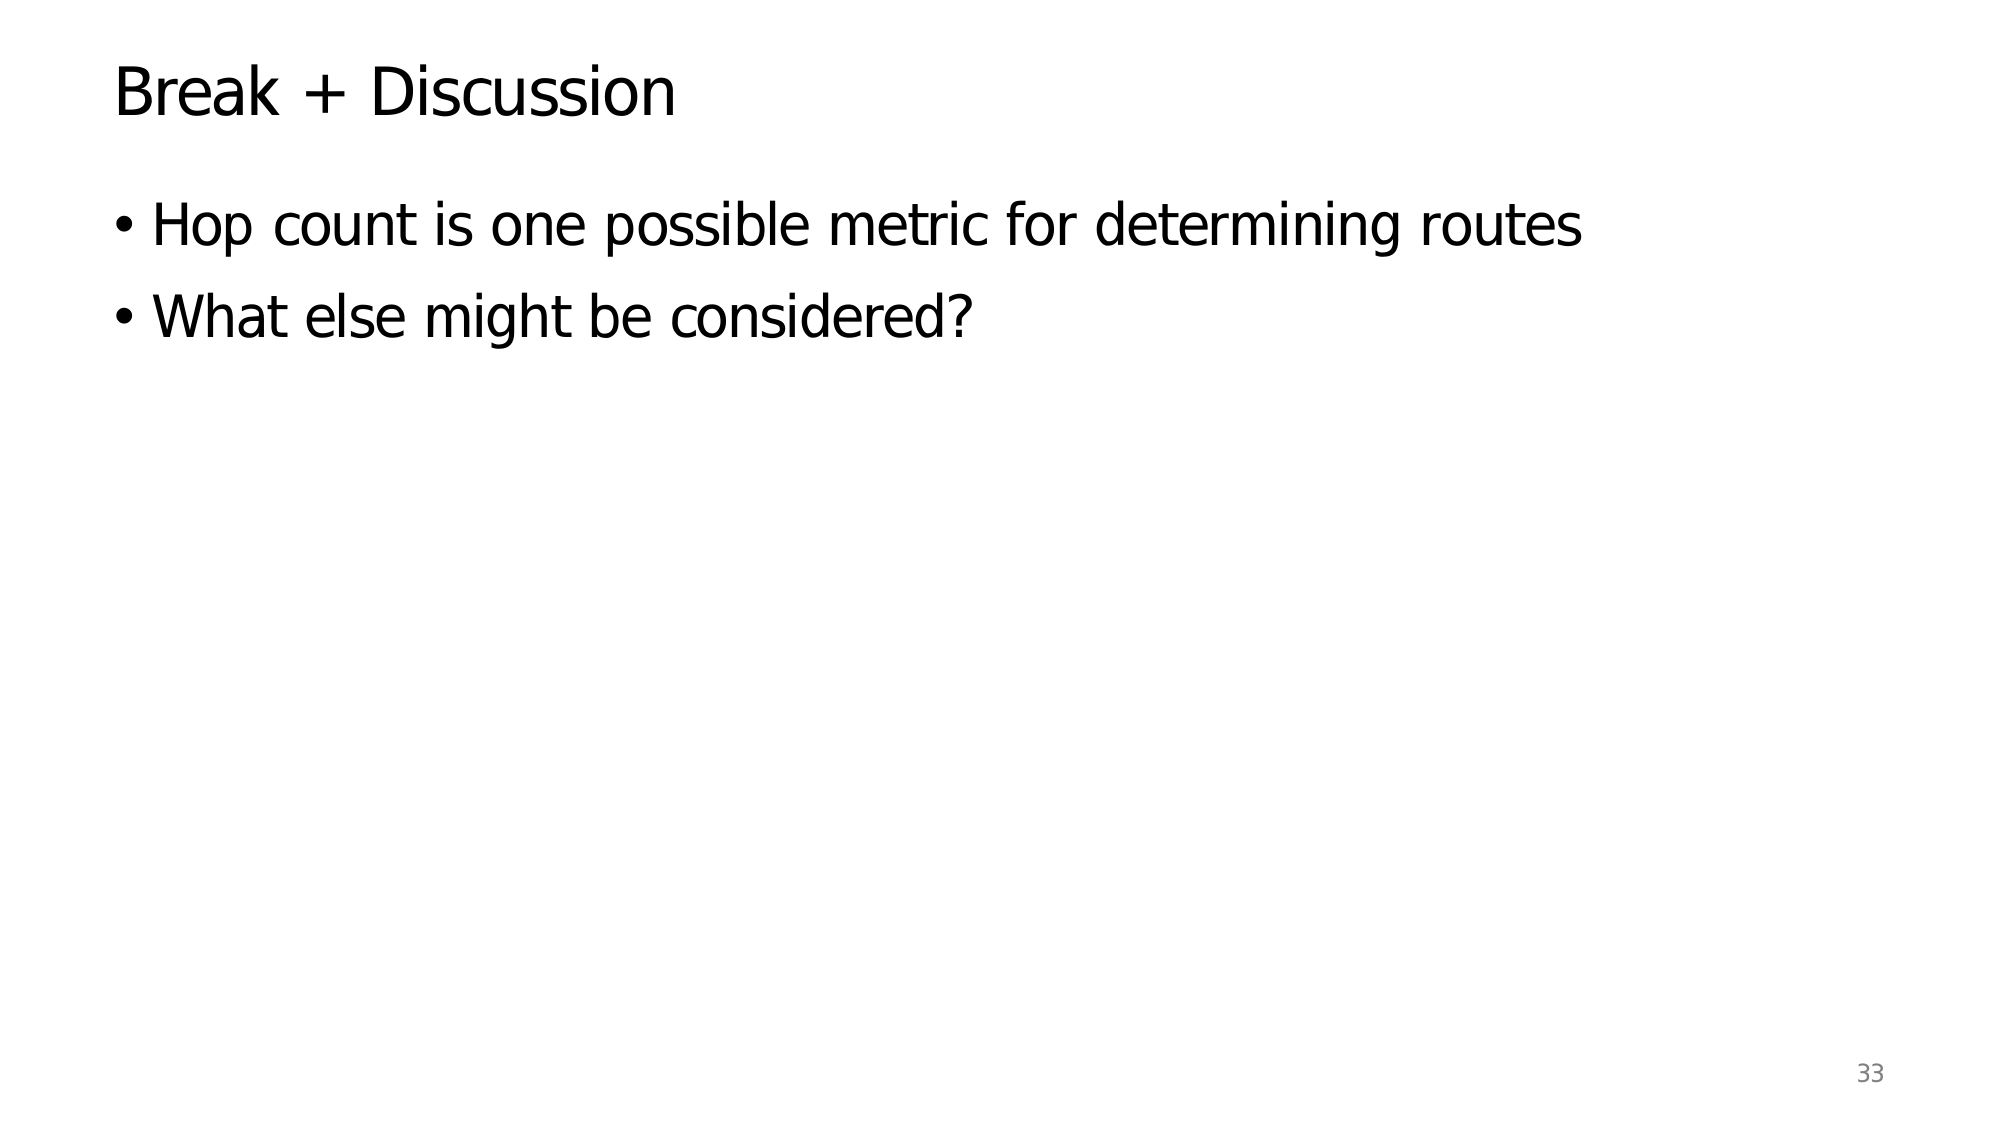

# Break + Discussion
Hop count is one possible metric for determining routes
What else might be considered?
33